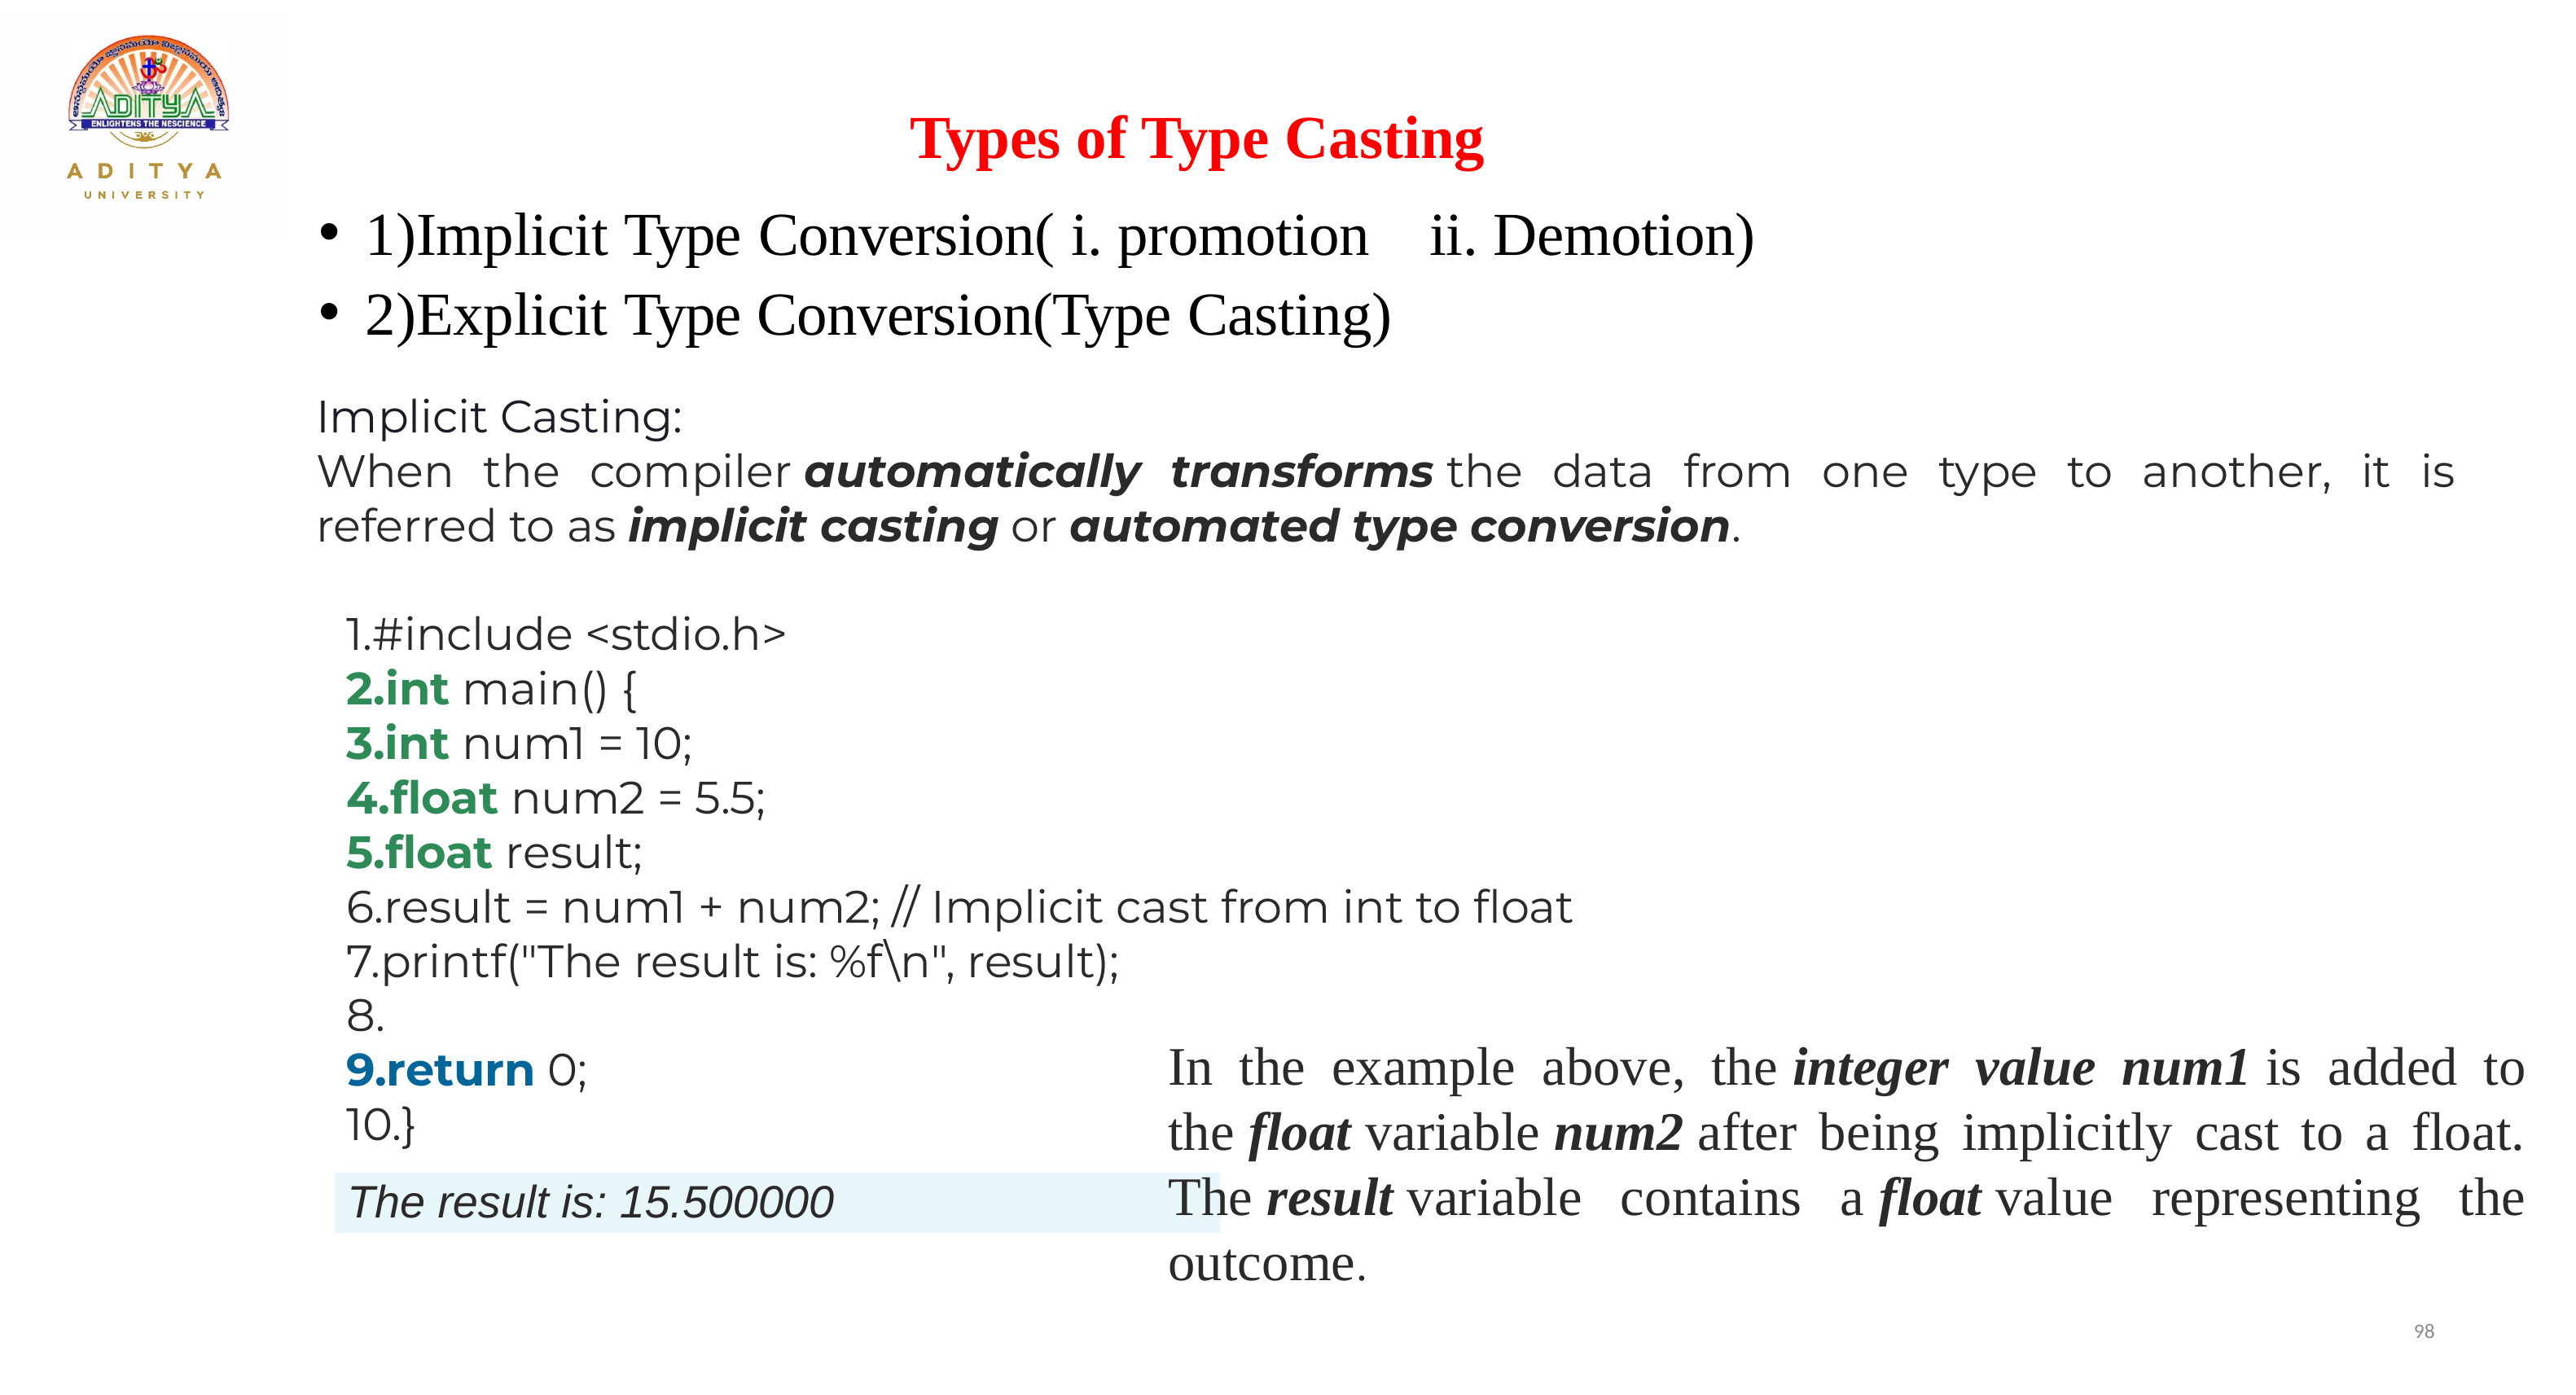

Types of Type Casting
1)Implicit Type Conversion( i. promotion    ii. Demotion)
2)Explicit Type Conversion(Type Casting)
Implicit Casting:
When the compiler automatically transforms the data from one type to another, it is referred to as implicit casting or automated type conversion.
#include <stdio.h>
int main() {
int num1 = 10;
float num2 = 5.5;
float result;
result = num1 + num2; // Implicit cast from int to float
printf("The result is: %f\n", result);

return 0;
}

In the example above, the integer value num1 is added to the float variable num2 after being implicitly cast to a float. The result variable contains a float value representing the outcome.
The result is: 15.500000
98